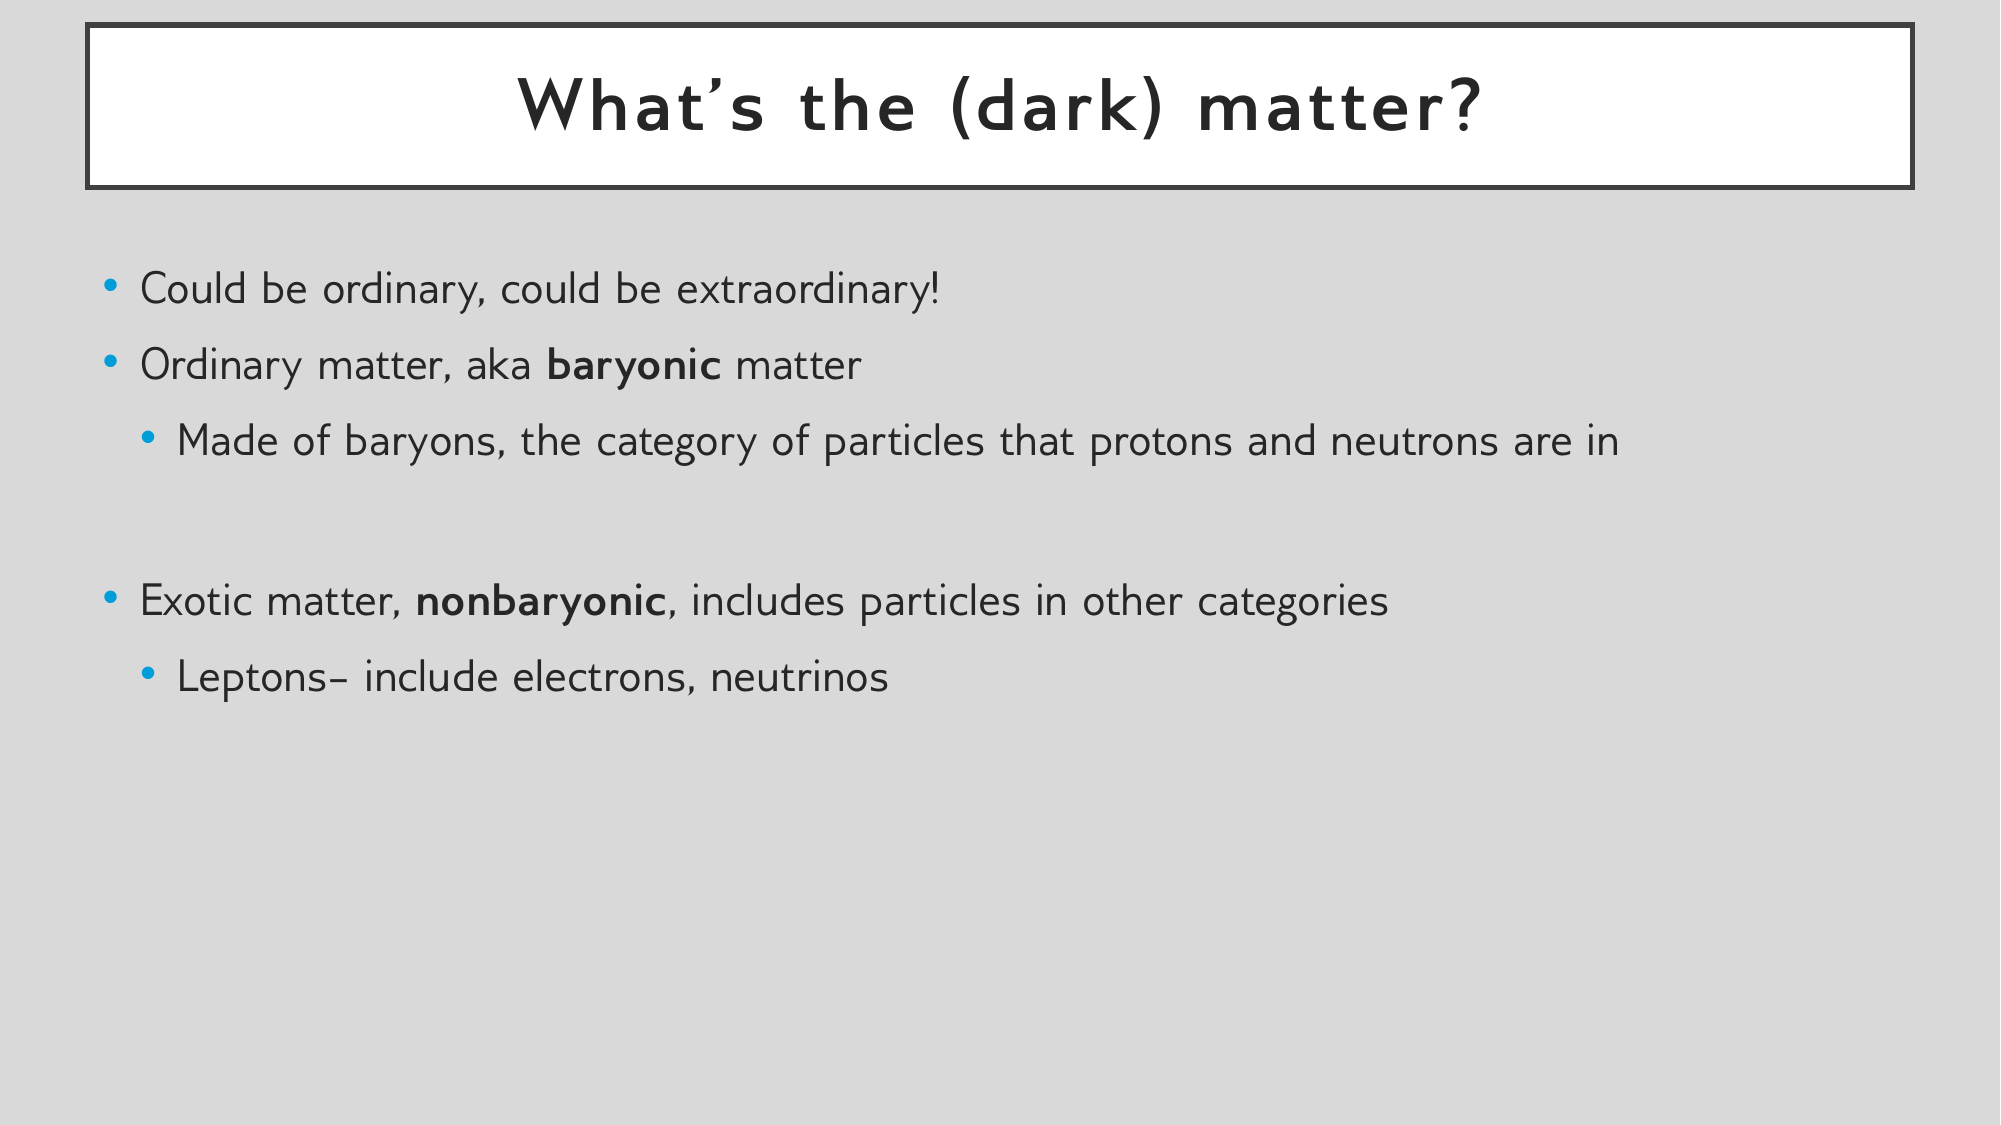

# What’s the (dark) matter?
Could be ordinary, could be extraordinary!
Ordinary matter, aka baryonic matter
Made of baryons, the category of particles that protons and neutrons are in

Exotic matter, nonbaryonic, includes particles in other categories
Leptons– include electrons, neutrinos